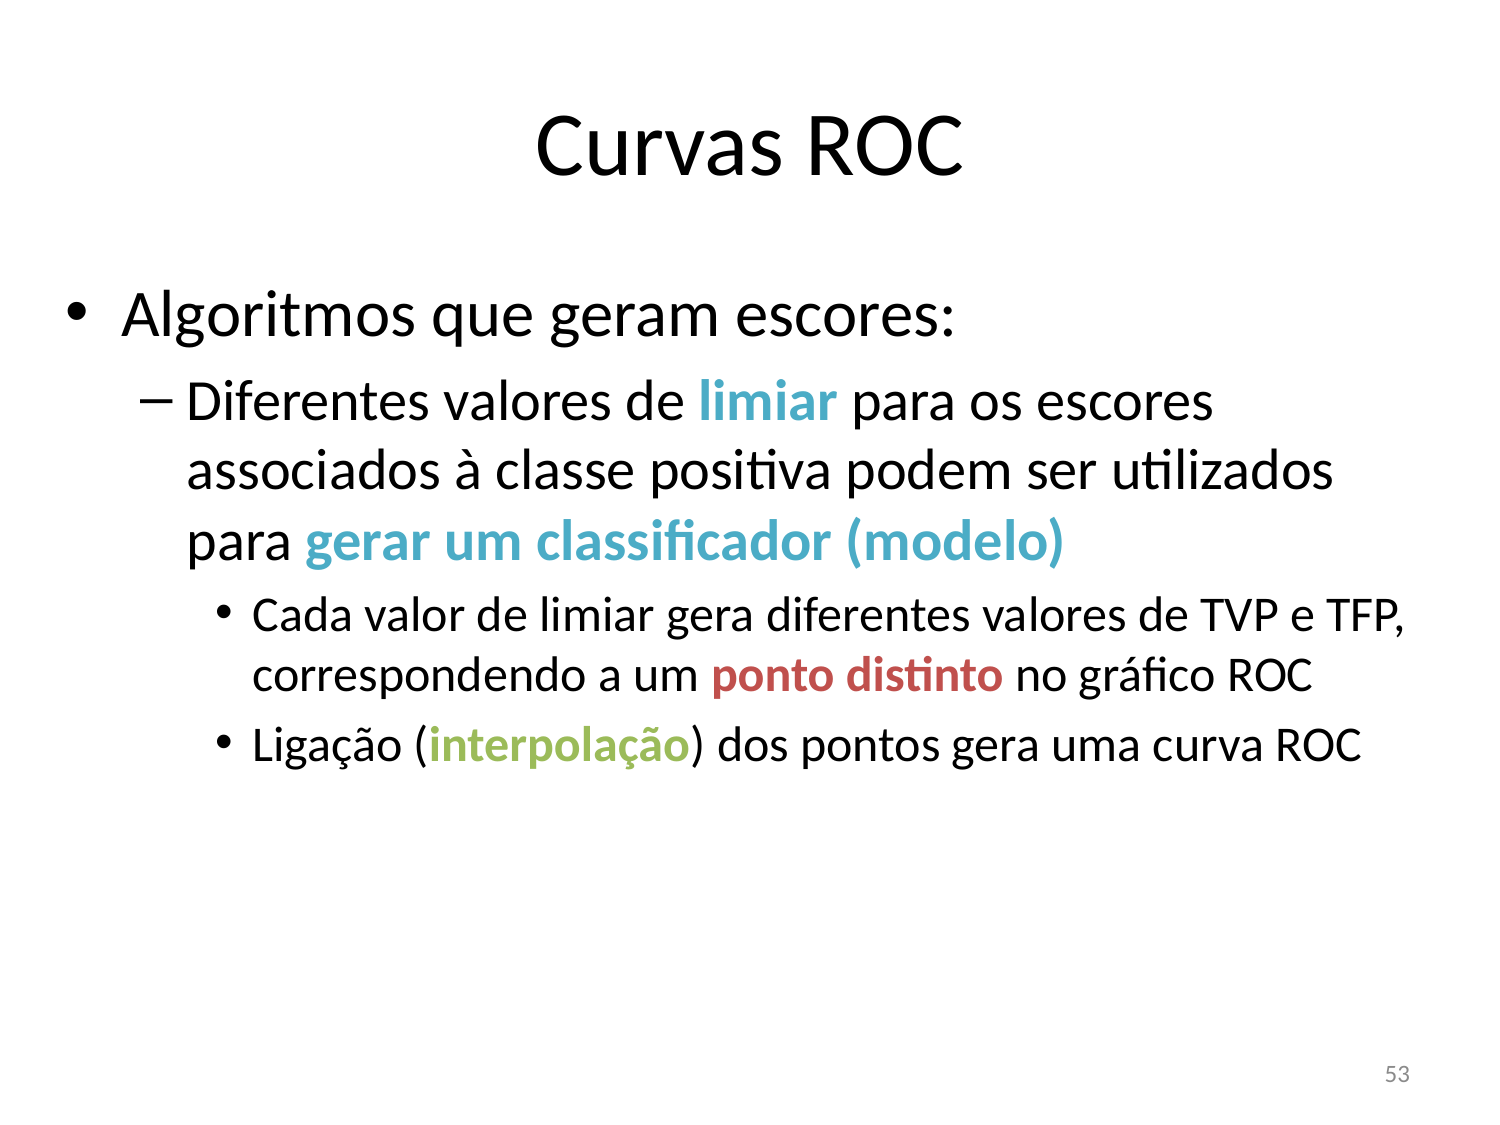

# Curvas ROC
Algoritmos que geram escores:
Diferentes valores de limiar para os escores associados à classe positiva podem ser utilizados para gerar um classificador (modelo)
Cada valor de limiar gera diferentes valores de TVP e TFP, correspondendo a um ponto distinto no gráfico ROC
Ligação (interpolação) dos pontos gera uma curva ROC

53